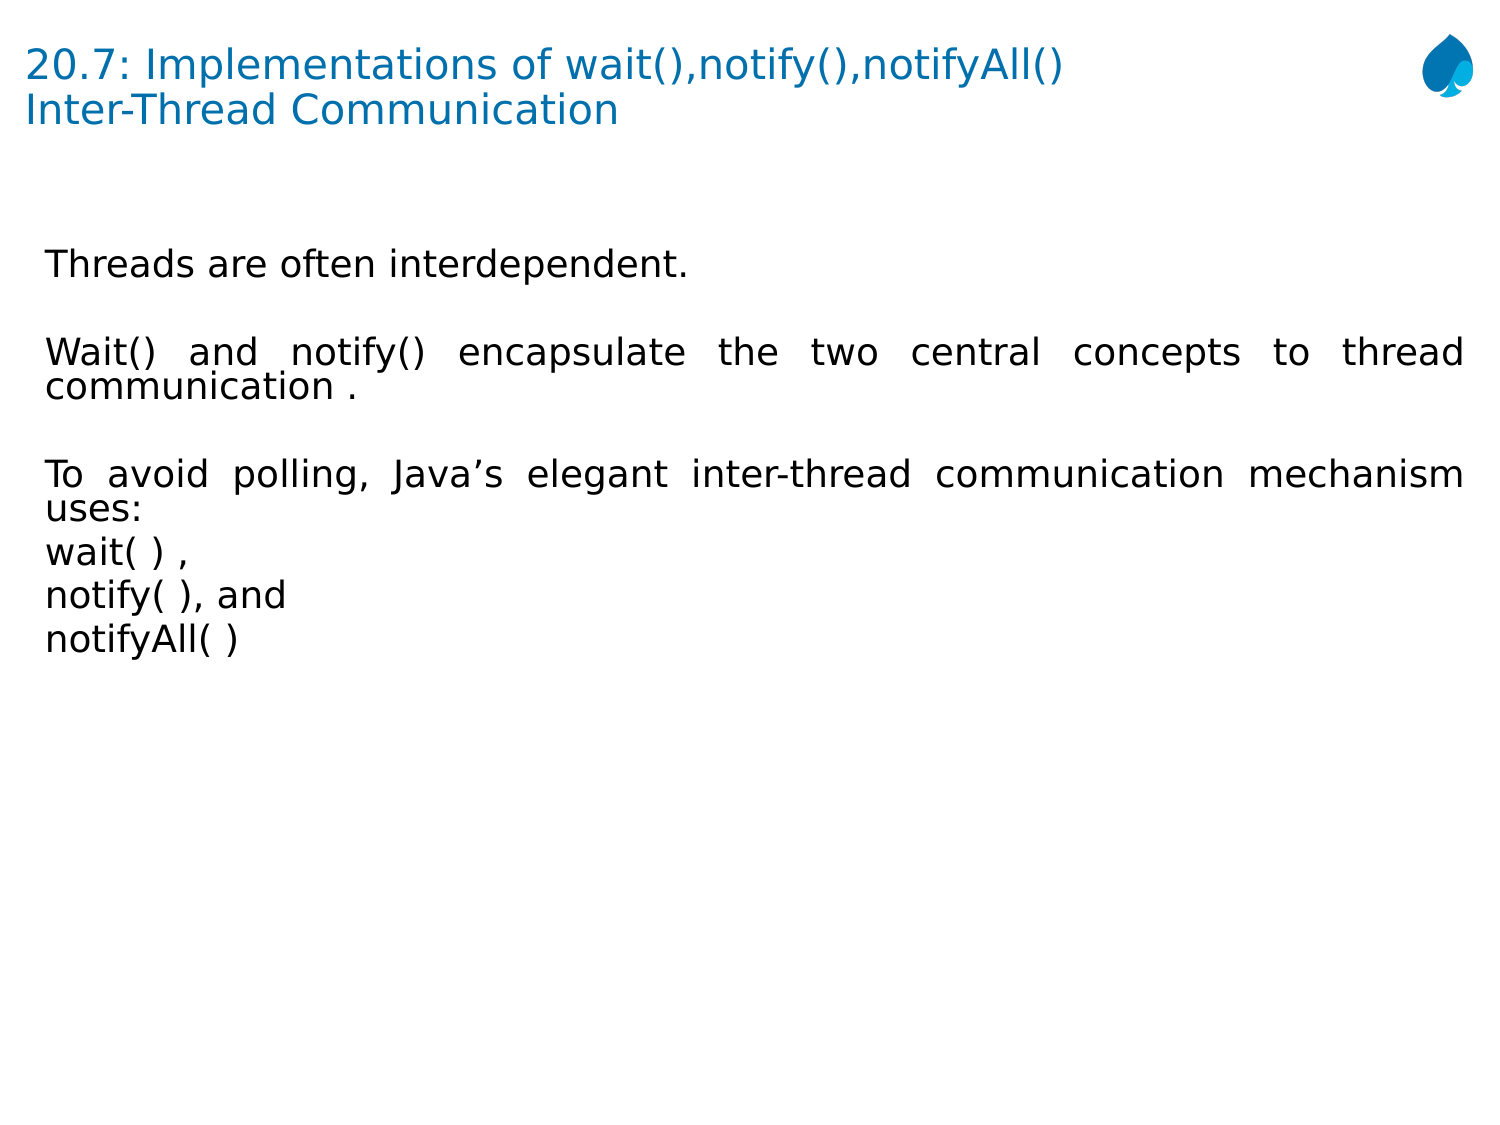

# 20.7: Implementations of wait(),notify(),notifyAll() Inter-Thread Communication
Threads are often interdependent.

Wait() and notify() encapsulate the two central concepts to thread communication .

To avoid polling, Java’s elegant inter-thread communication mechanism uses:
wait( ) ,
notify( ), and
notifyAll( )